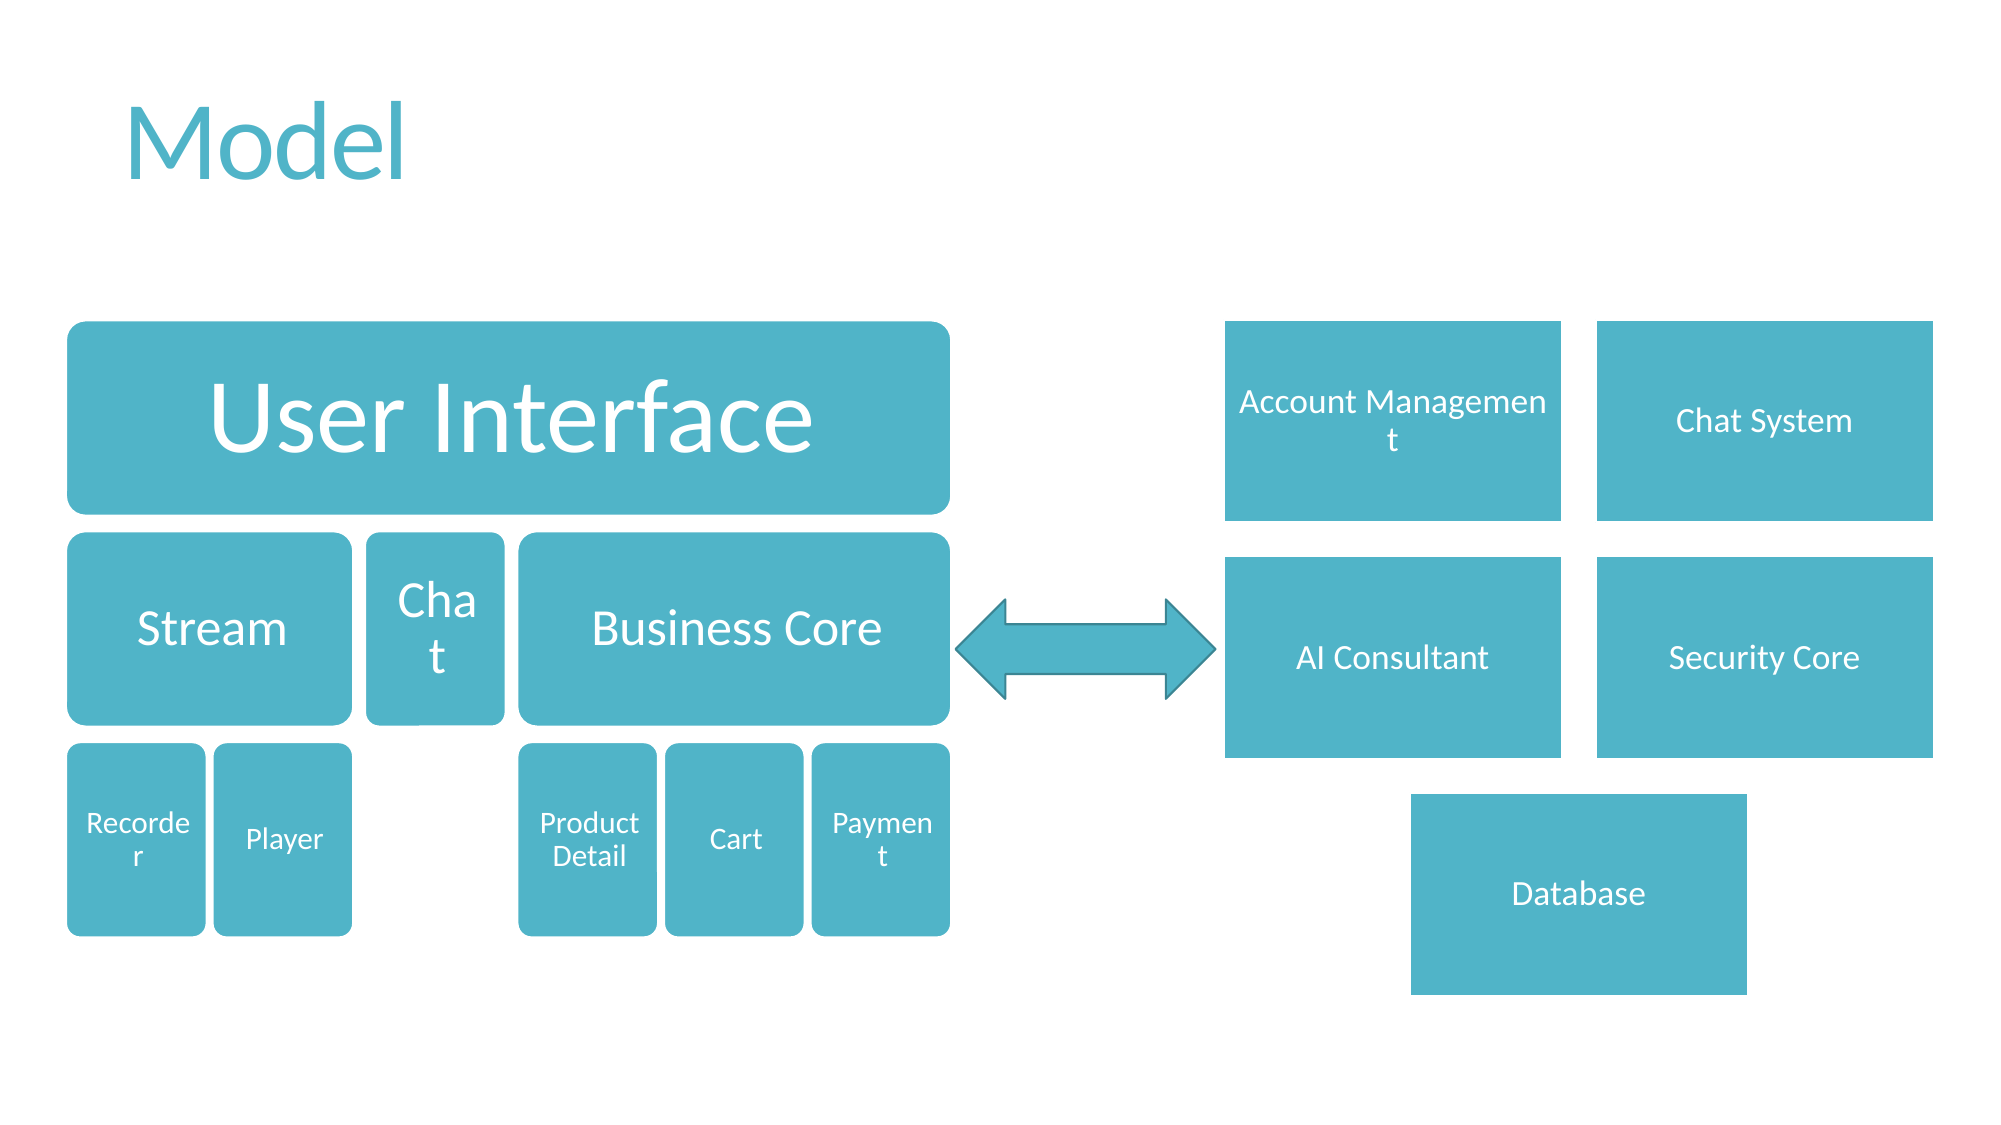

# Model
Account Management
Chat System
AI Consultant
Security Core
Database
User Interface
Stream
Recorder
Player
Chat
Business Core
Product Detail
Cart
Payment